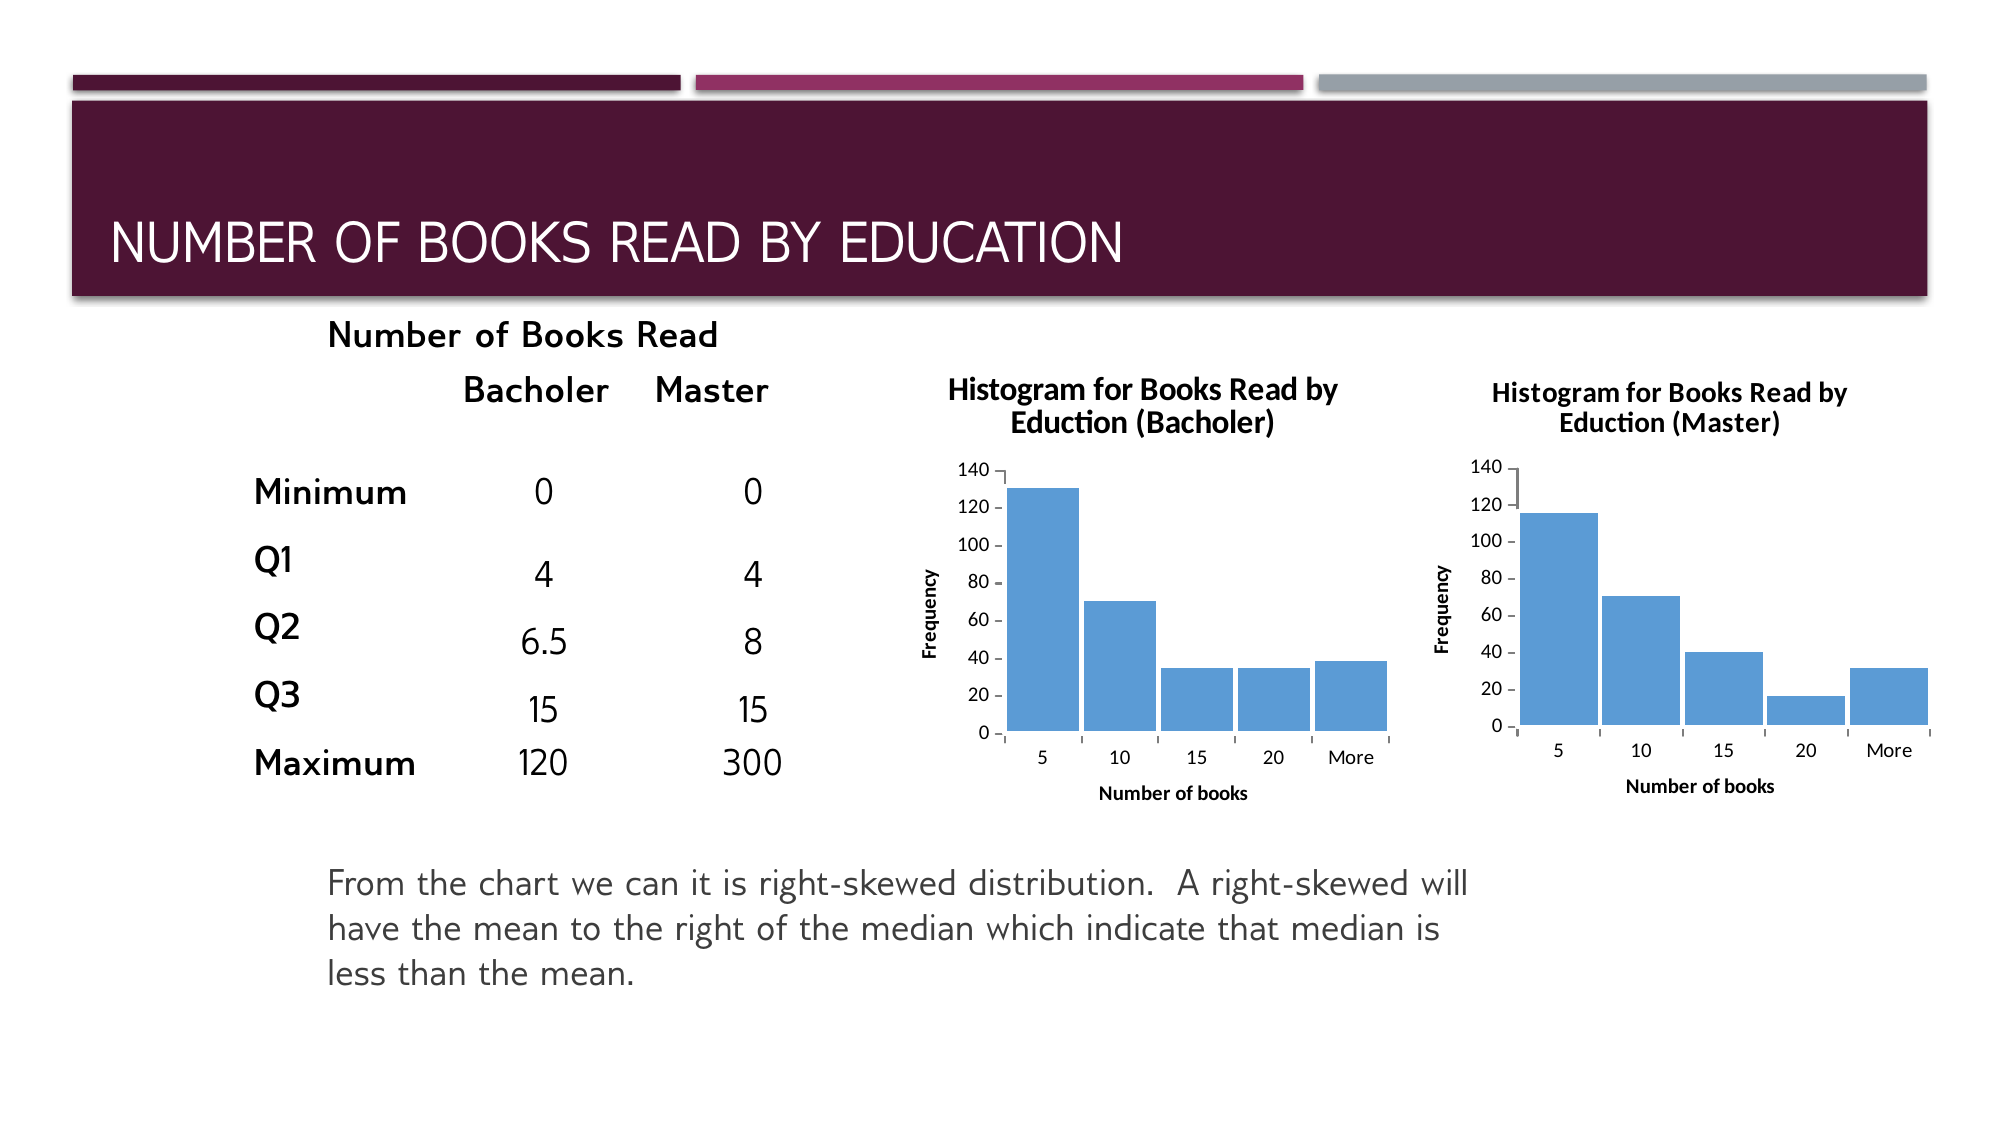

# Number of books read by Education
Number of Books Read

### Chart: Histogram for Books Read by Eduction (Bacholer)

| Category | Frequency |
|---|---|
| 5 | 132.0 |
| 10 | 72.0 |
| 15 | 36.0 |
| 20 | 36.0 |
| More | 40.0 |

### Chart: Histogram for Books Read by Eduction (Master)

| Category | Frequency |
|---|---|
| 5 | 117.0 |
| 10 | 72.0 |
| 15 | 42.0 |
| 20 | 18.0 |
| More | 33.0 |
|  | Bacholer | Master |
| --- | --- | --- |
| Minimum | 0 | 0 |
| Q1 | 4 | 4 |
| Q2 | 6.5 | 8 |
| Q3 | 15 | 15 |
| Maximum | 120 | 300 |
From the chart we can it is right-skewed distribution.  A right-skewed will have the mean to the right of the median which indicate that median is less than the mean.